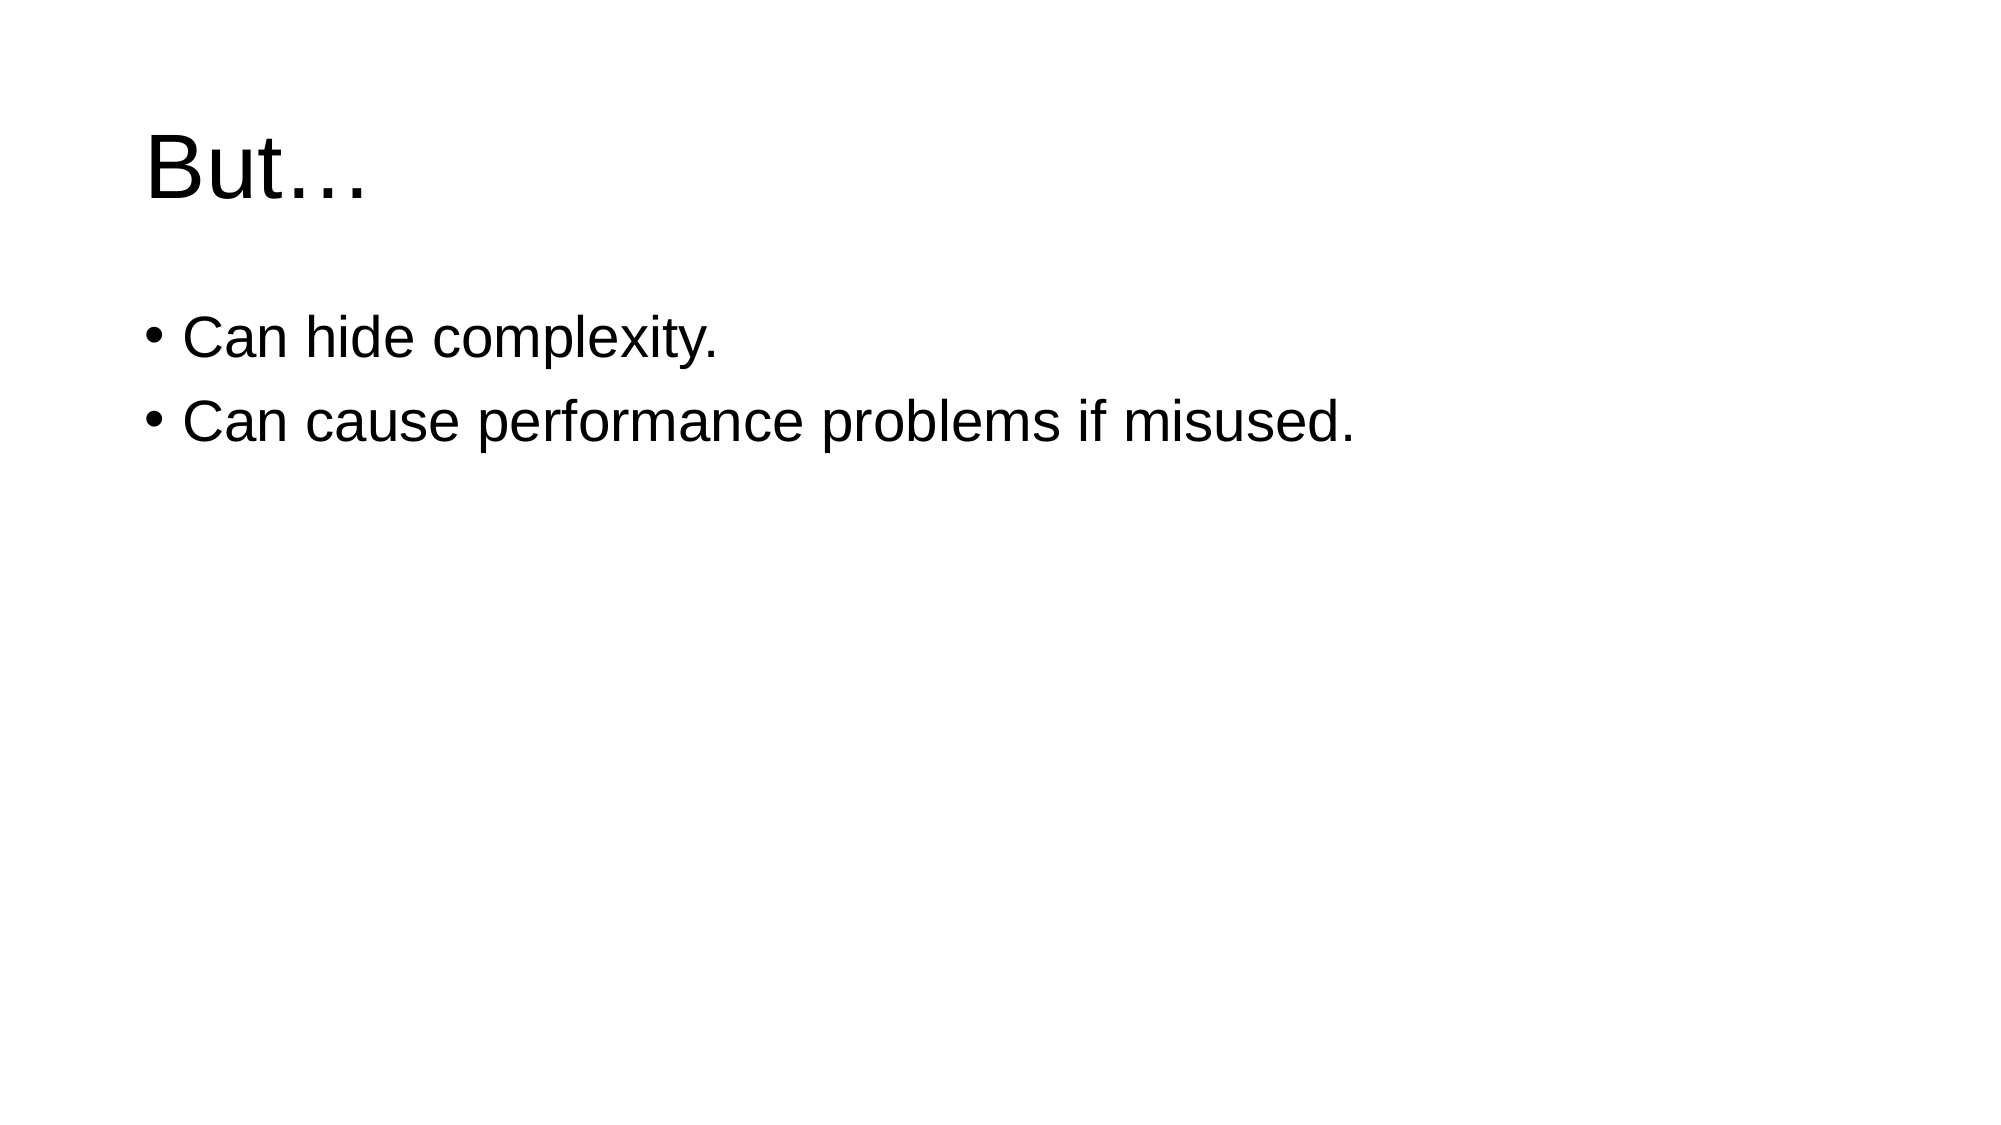

# But…
Can hide complexity.
Can cause performance problems if misused.